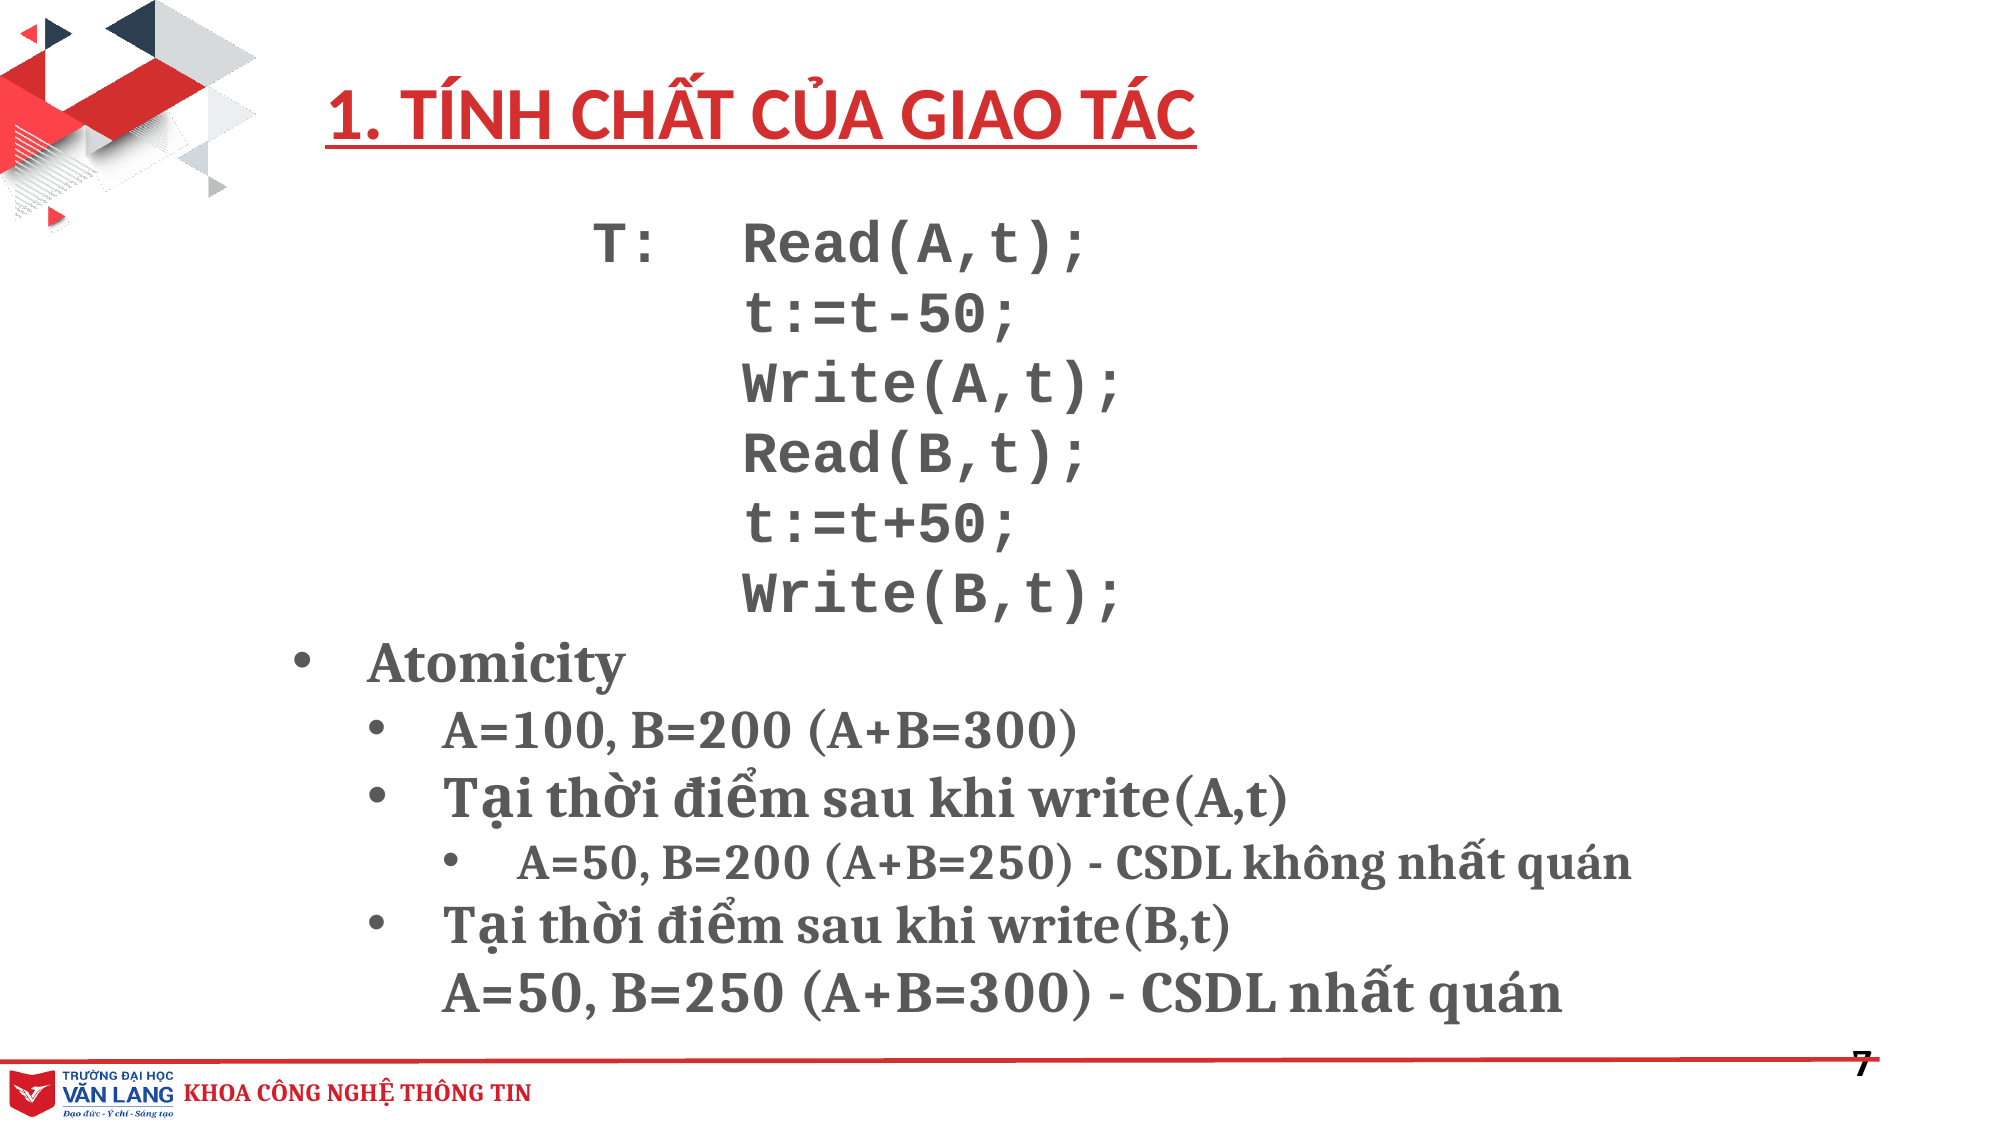

1. TÍNH CHẤT CỦA GIAO TÁC

T:	Read(A,t);
	t:=t-50;
	Write(A,t);
	Read(B,t);
	t:=t+50;
	Write(B,t);
Atomicity
A=100, B=200 (A+B=300)
Tại thời điểm sau khi write(A,t)
A=50, B=200 (A+B=250) - CSDL không nhất quán
Tại thời điểm sau khi write(B,t)
A=50, B=250 (A+B=300) - CSDL nhất quán